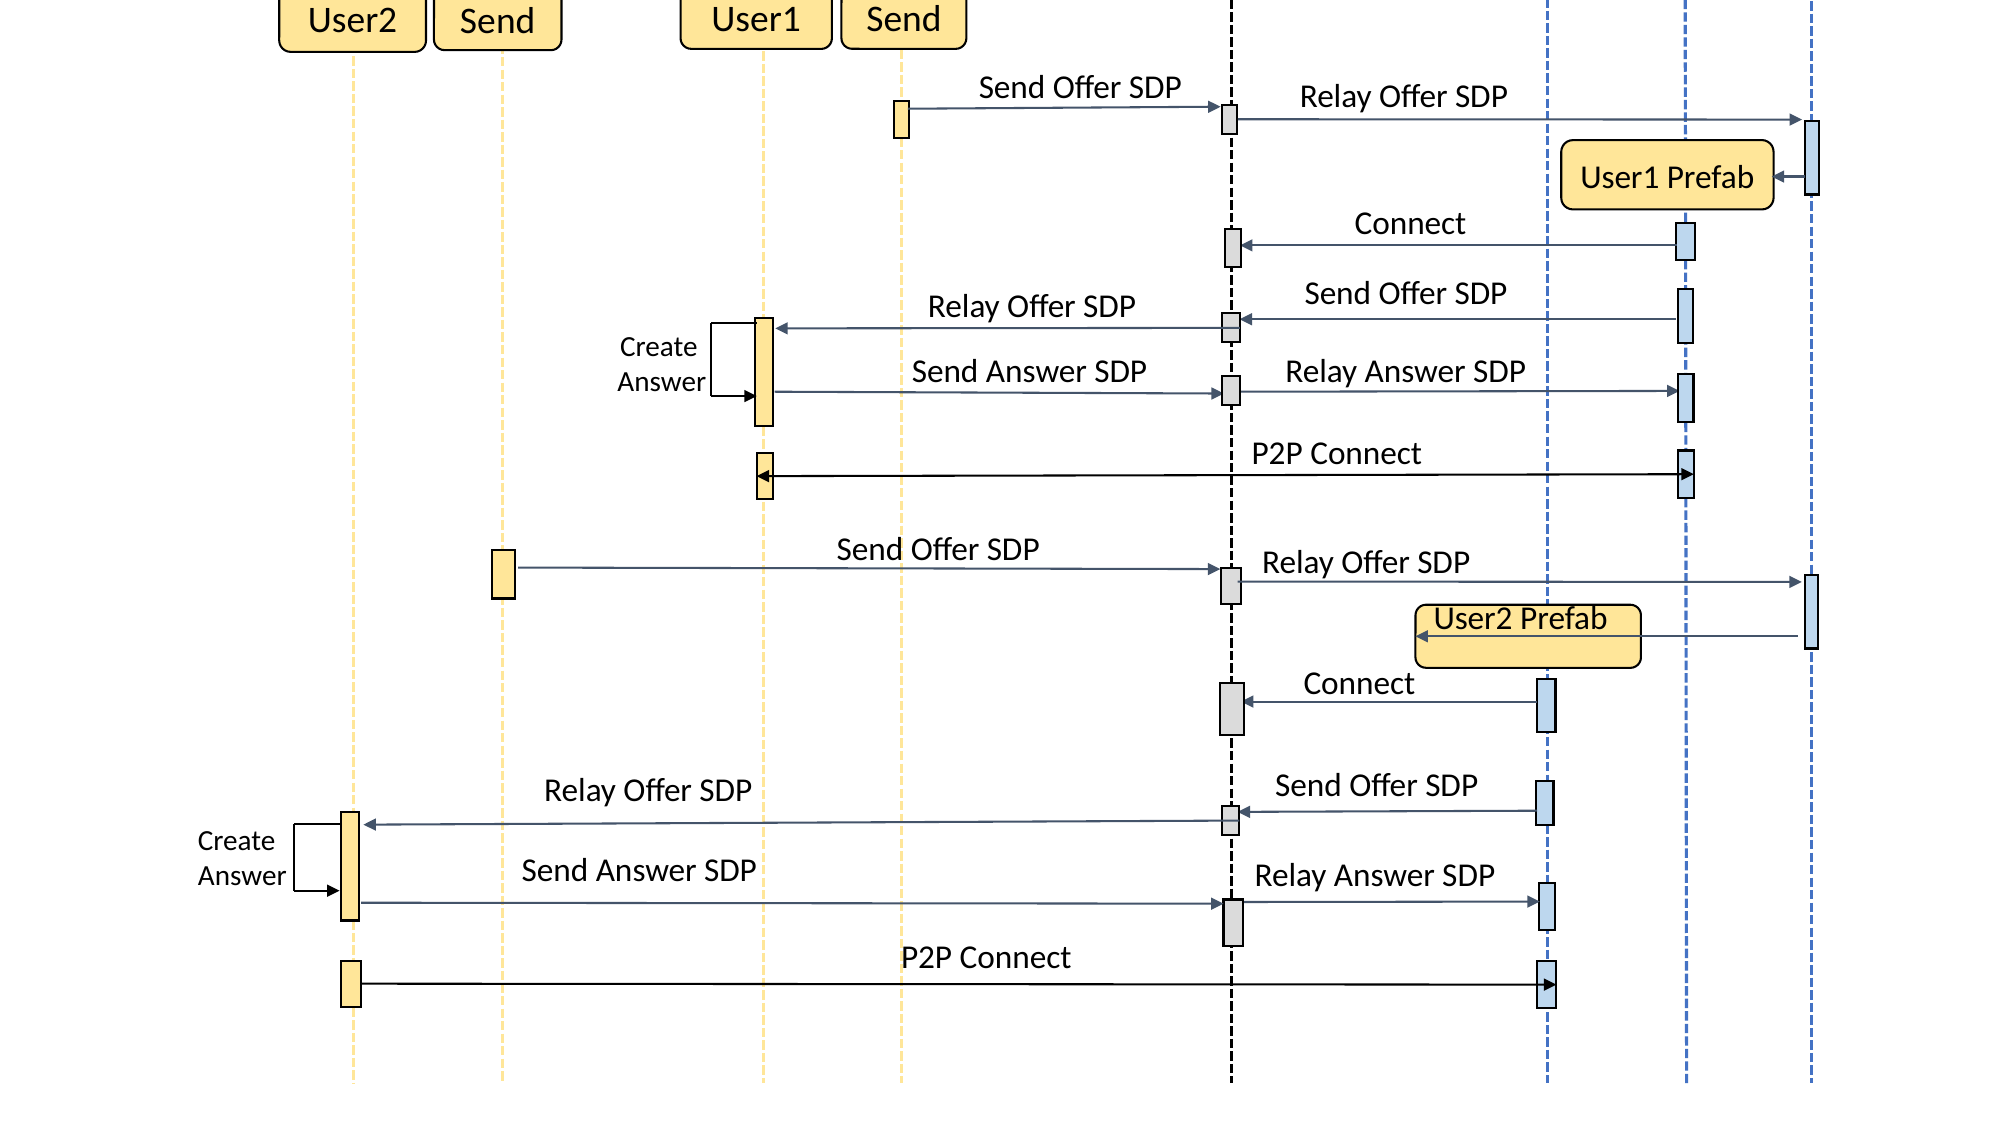

Client2
Signal Server
Client1
Unity Server
User2
Send
User1
Send
Send Offer SDP
Relay Offer SDP

User1 Prefab
Connect

Send Offer SDP
Relay Offer SDP

Create
 Answer
Send Answer SDP
Relay Answer SDP

P2P Connect

Send Offer SDP
Relay Offer SDP

User2 Prefab
Connect

Send Offer SDP
Relay Offer SDP

Create
Answer
Send Answer SDP
Relay Answer SDP

P2P Connect